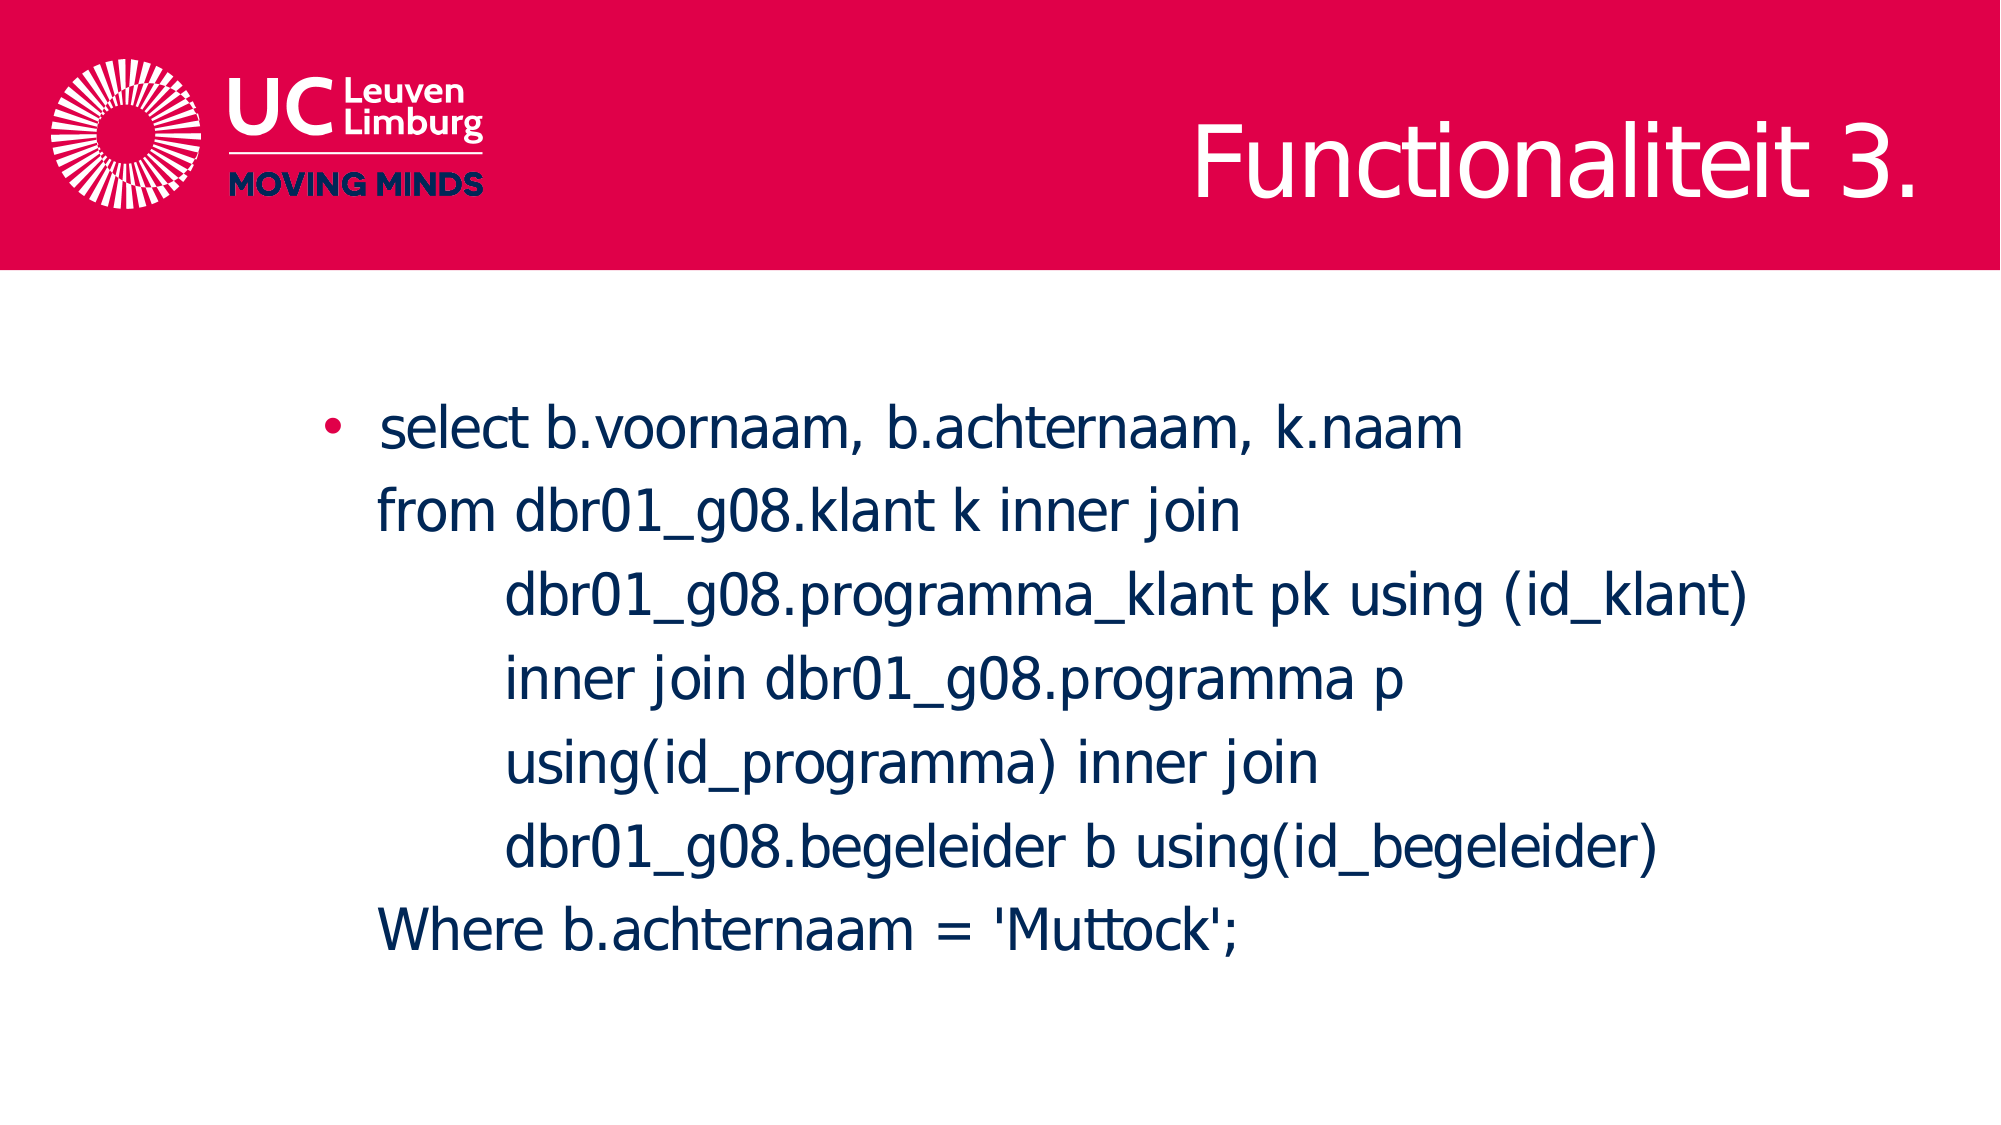

# Functionaliteit 3.

select b.voornaam, b.achternaam, k.naam
   from dbr01_g08.klant k inner join
          dbr01_g08.programma_klant pk using (id_klant)
          inner join dbr01_g08.programma p
          using(id_programma) inner join
          dbr01_g08.begeleider b using(id_begeleider)
   Where b.achternaam = 'Muttock';